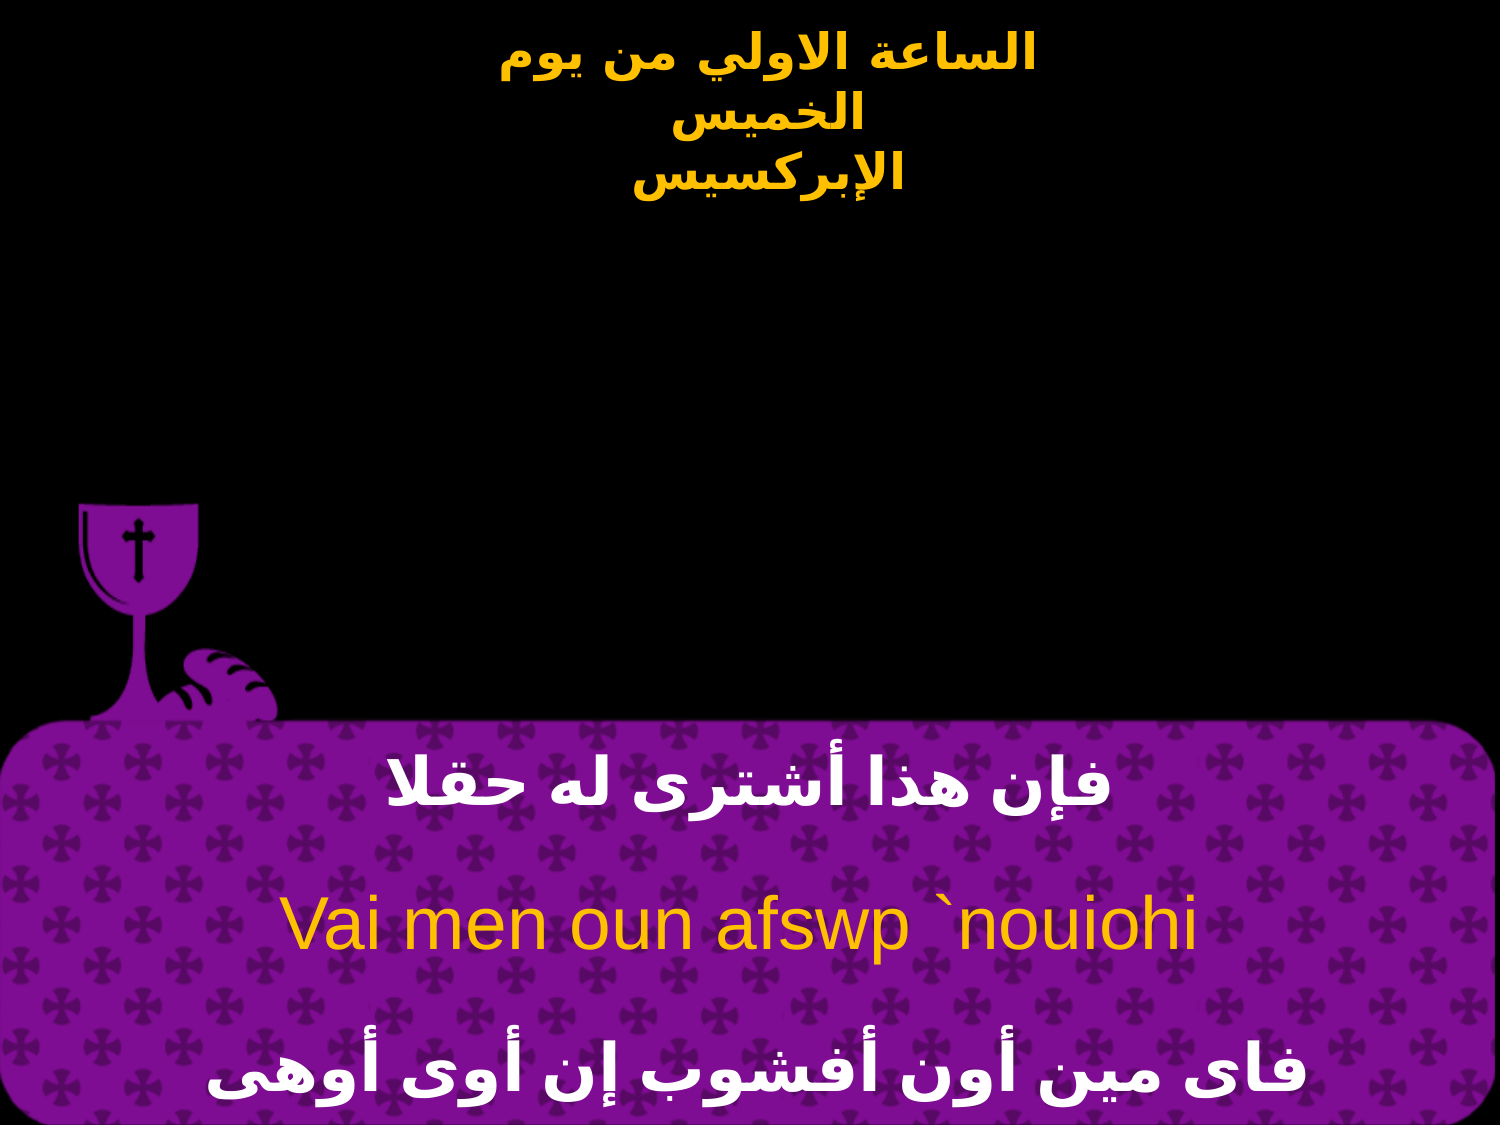

# فإن هذا أشترى له حقلا
Vai men oun afswp `nouiohi
فاى مين أون أفشوب إن أوى أوهى